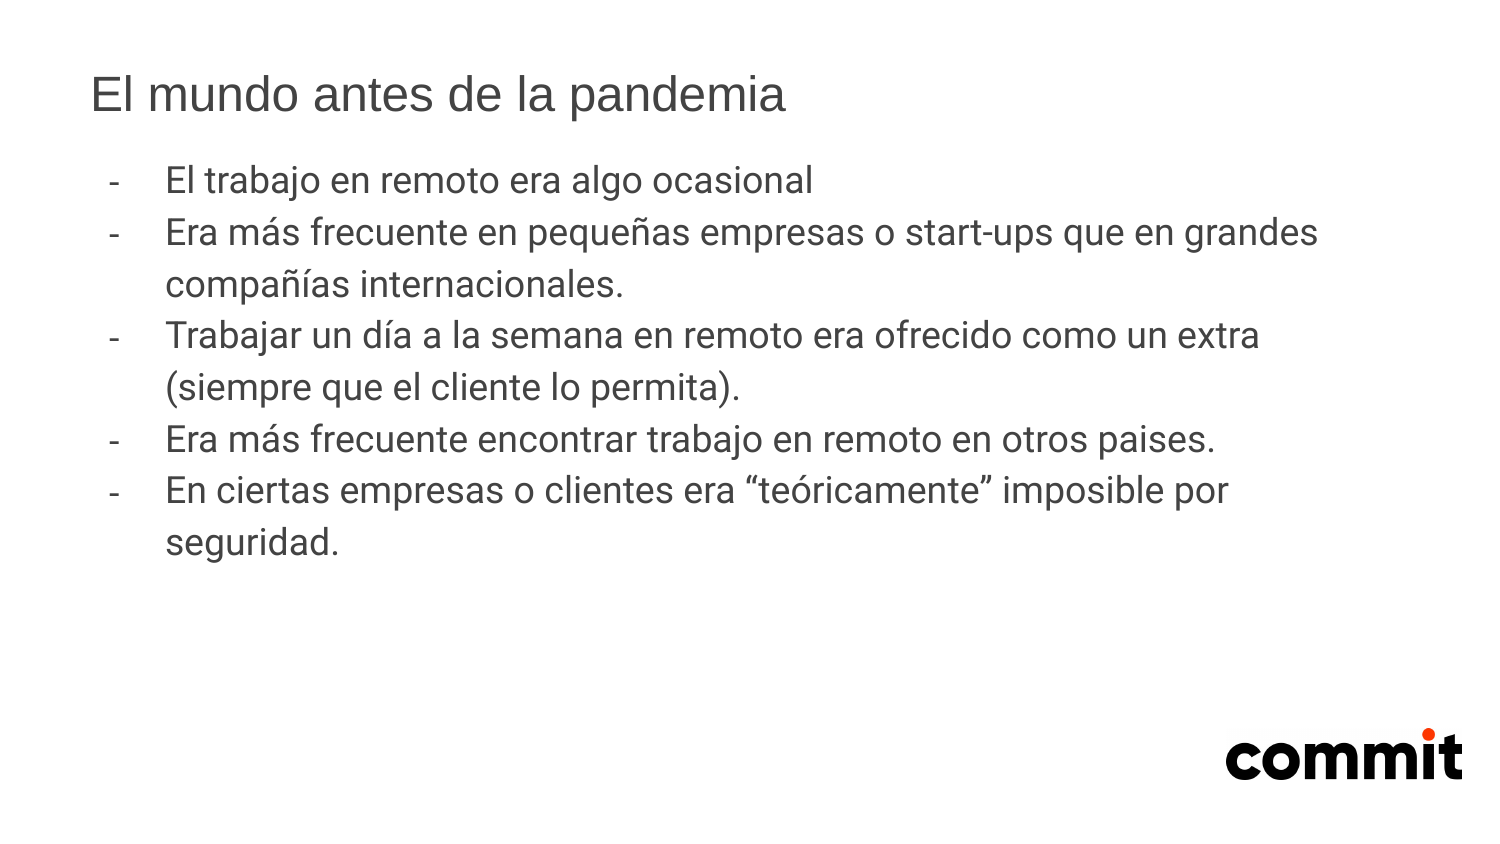

# El mundo antes de la pandemia
El trabajo en remoto era algo ocasional
Era más frecuente en pequeñas empresas o start-ups que en grandes compañías internacionales.
Trabajar un día a la semana en remoto era ofrecido como un extra (siempre que el cliente lo permita).
Era más frecuente encontrar trabajo en remoto en otros paises.
En ciertas empresas o clientes era “teóricamente” imposible por seguridad.